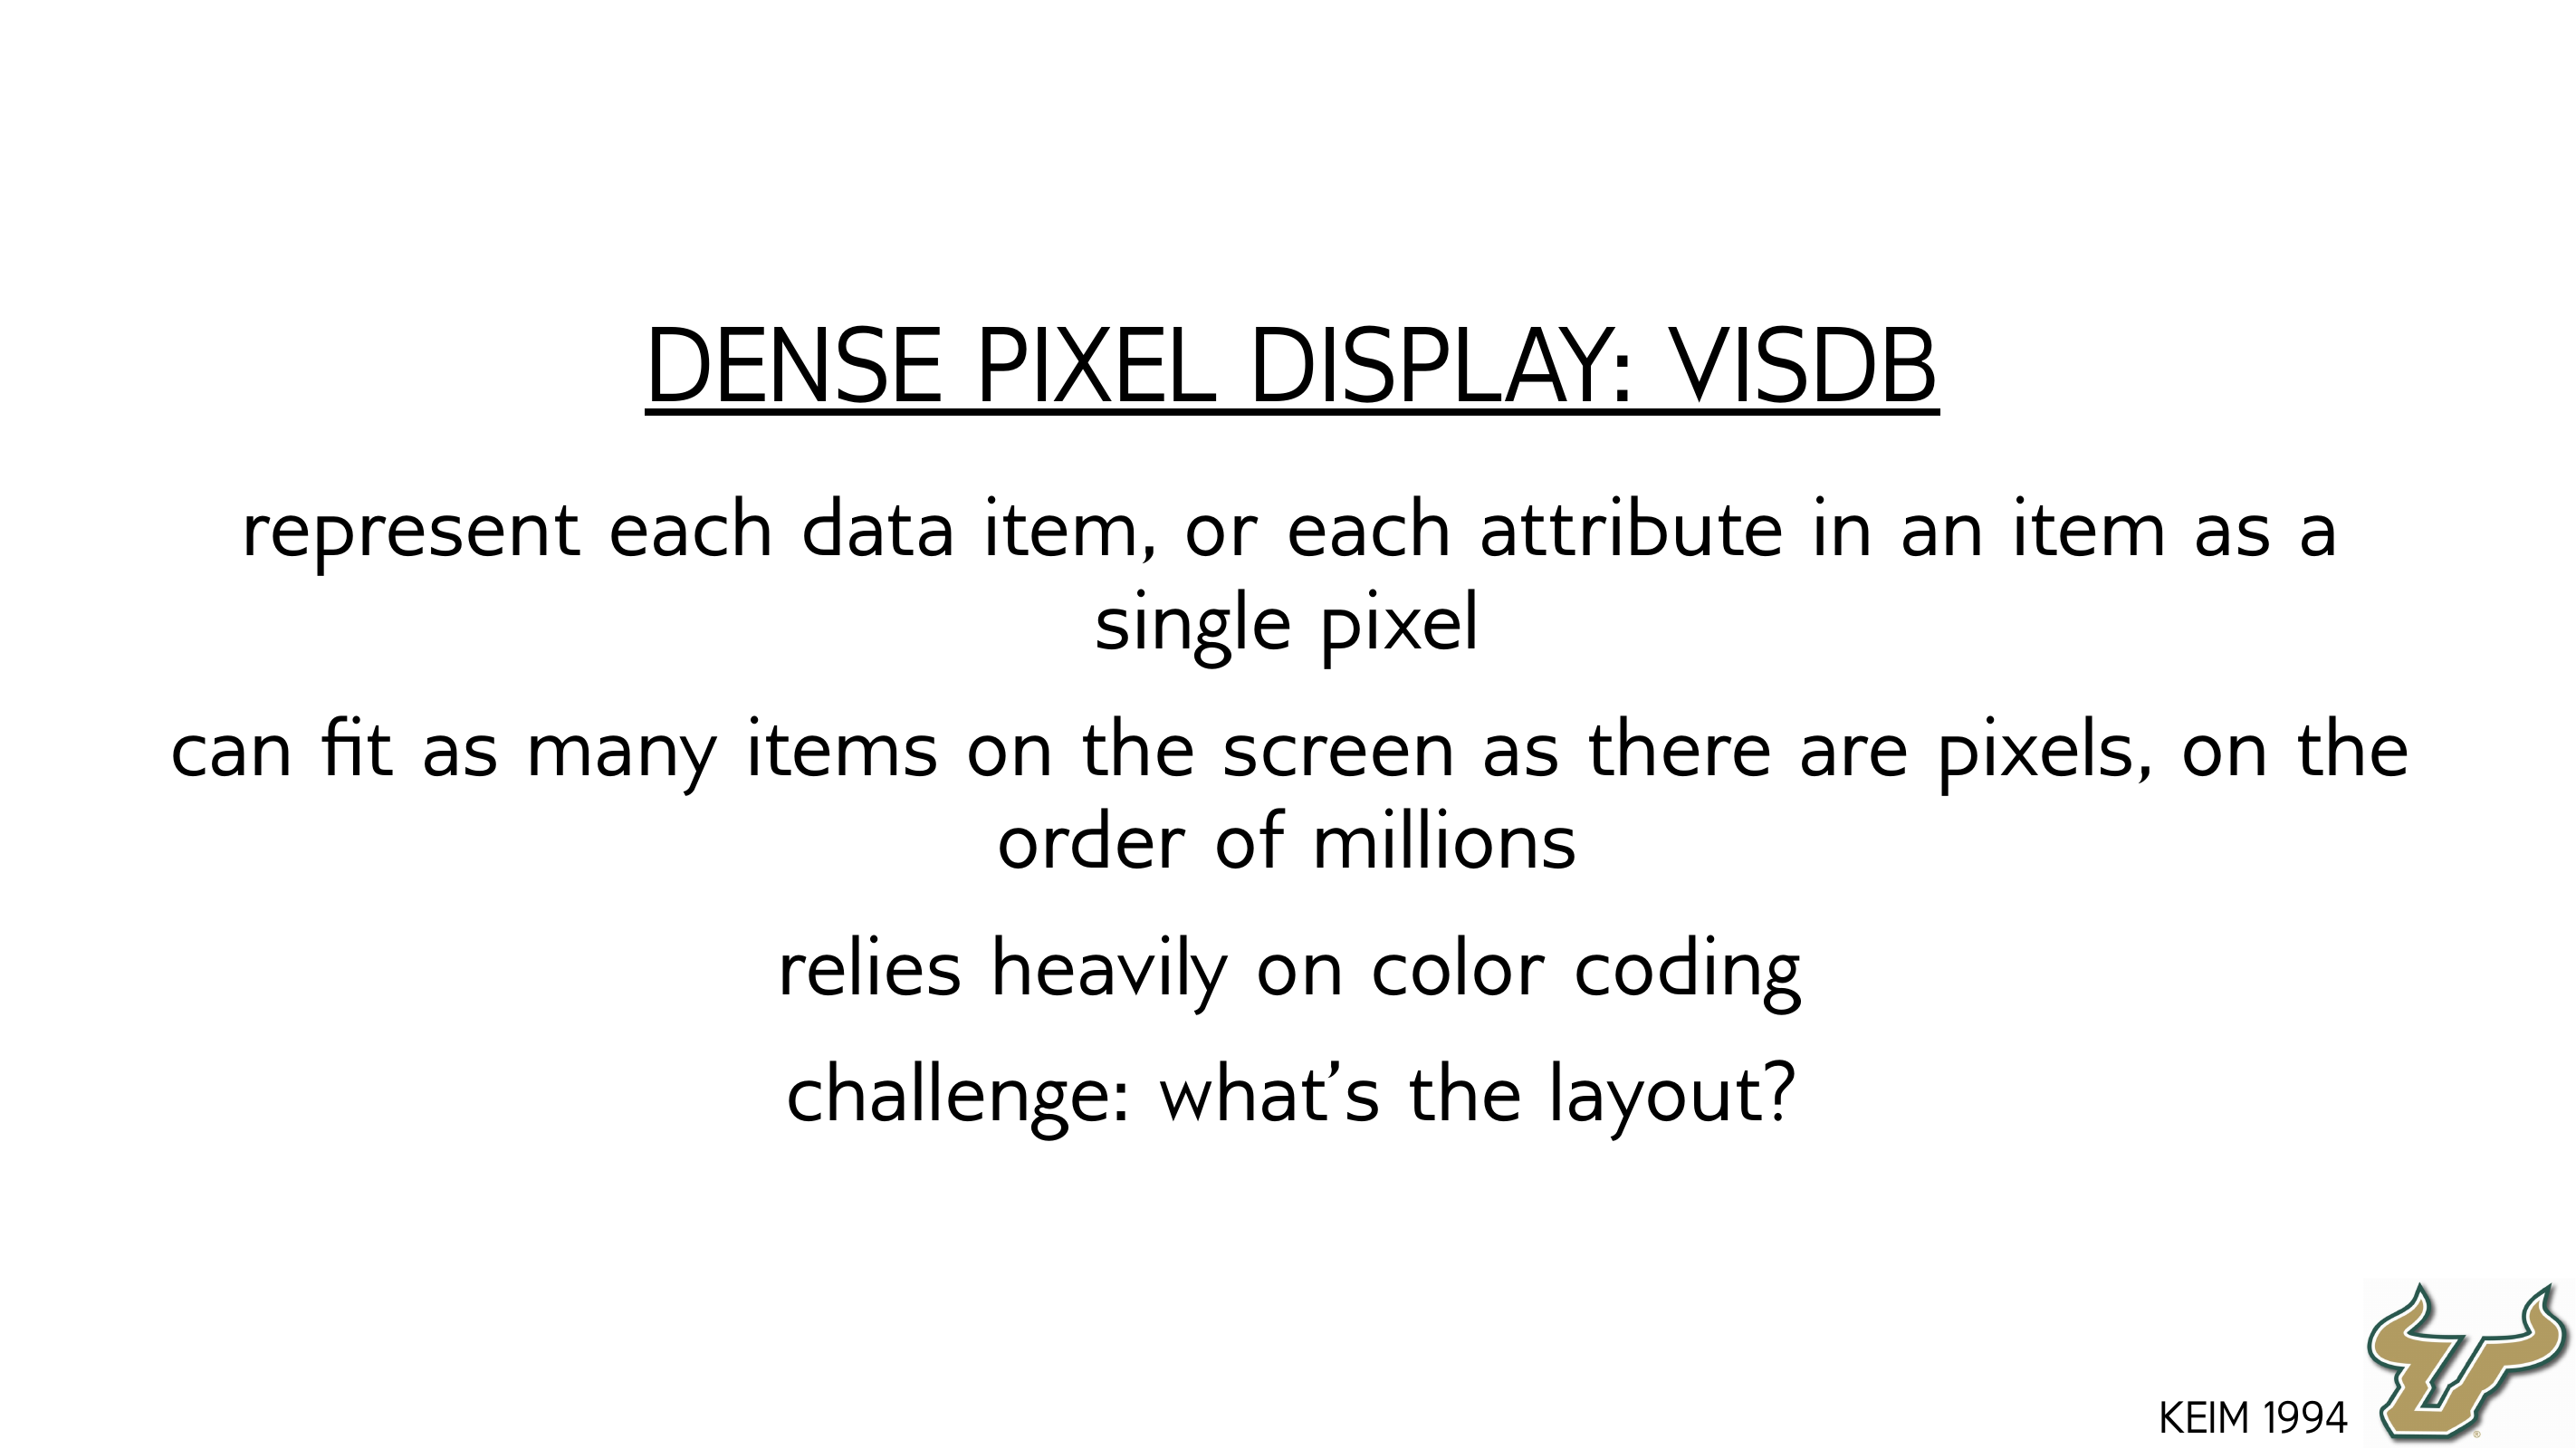

dense pixel display: VisDB
represent each data item, or each attribute in an item as a single pixel
can fit as many items on the screen as there are pixels, on the order of millions
relies heavily on color coding
challenge: what’s the layout?
Keim 1994